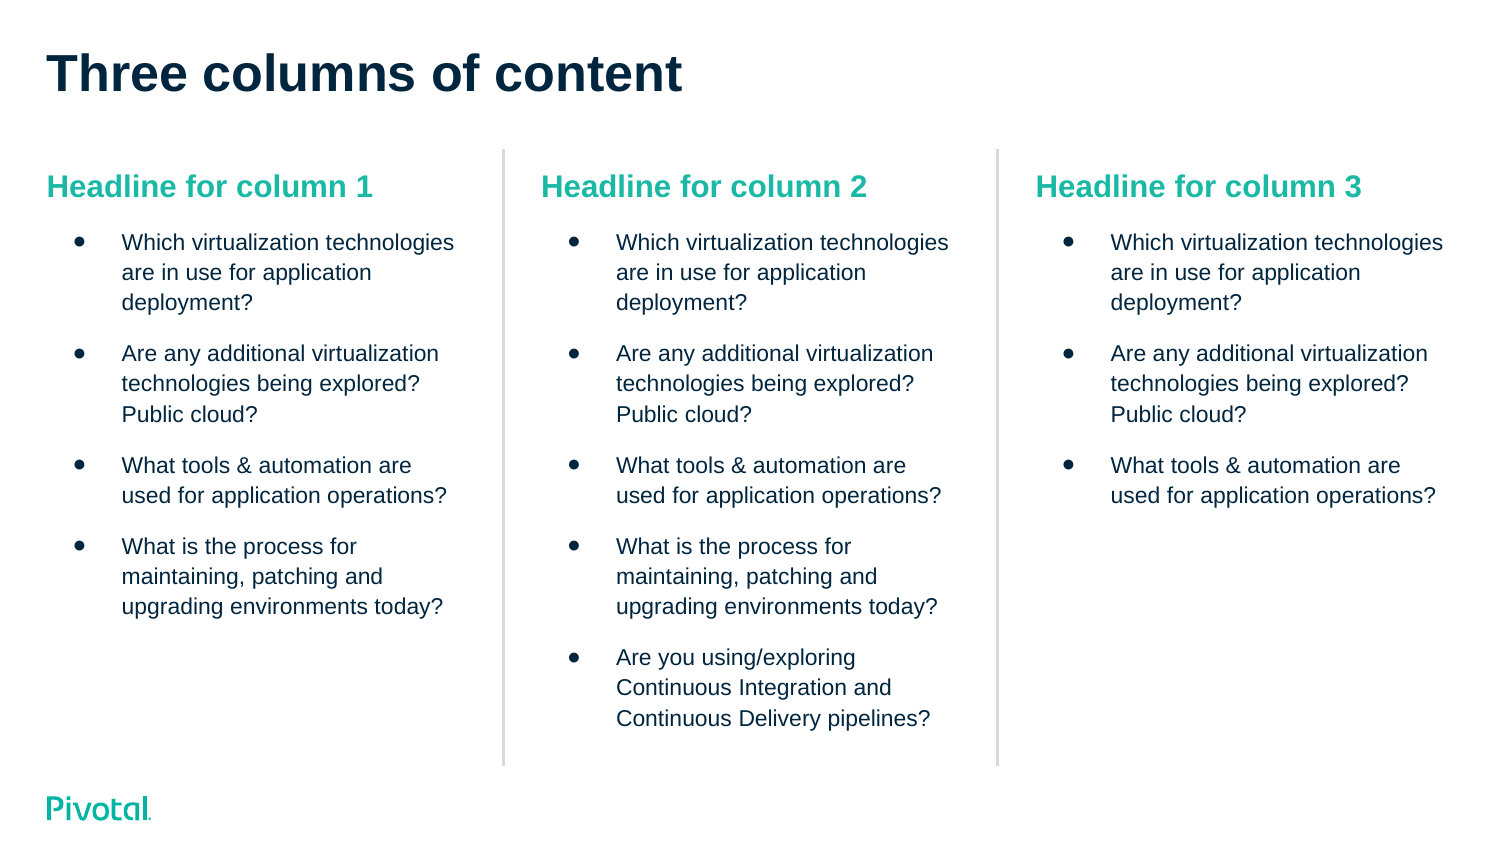

# Three columns of content
Headline for column 1
Which virtualization technologies are in use for application deployment?
Are any additional virtualization technologies being explored? Public cloud?
What tools & automation are used for application operations?
What is the process for maintaining, patching and upgrading environments today?
Headline for column 2
Which virtualization technologies are in use for application deployment?
Are any additional virtualization technologies being explored? Public cloud?
What tools & automation are used for application operations?
What is the process for maintaining, patching and upgrading environments today?
Are you using/exploring Continuous Integration and Continuous Delivery pipelines?
Headline for column 3
Which virtualization technologies are in use for application deployment?
Are any additional virtualization technologies being explored? Public cloud?
What tools & automation are used for application operations?